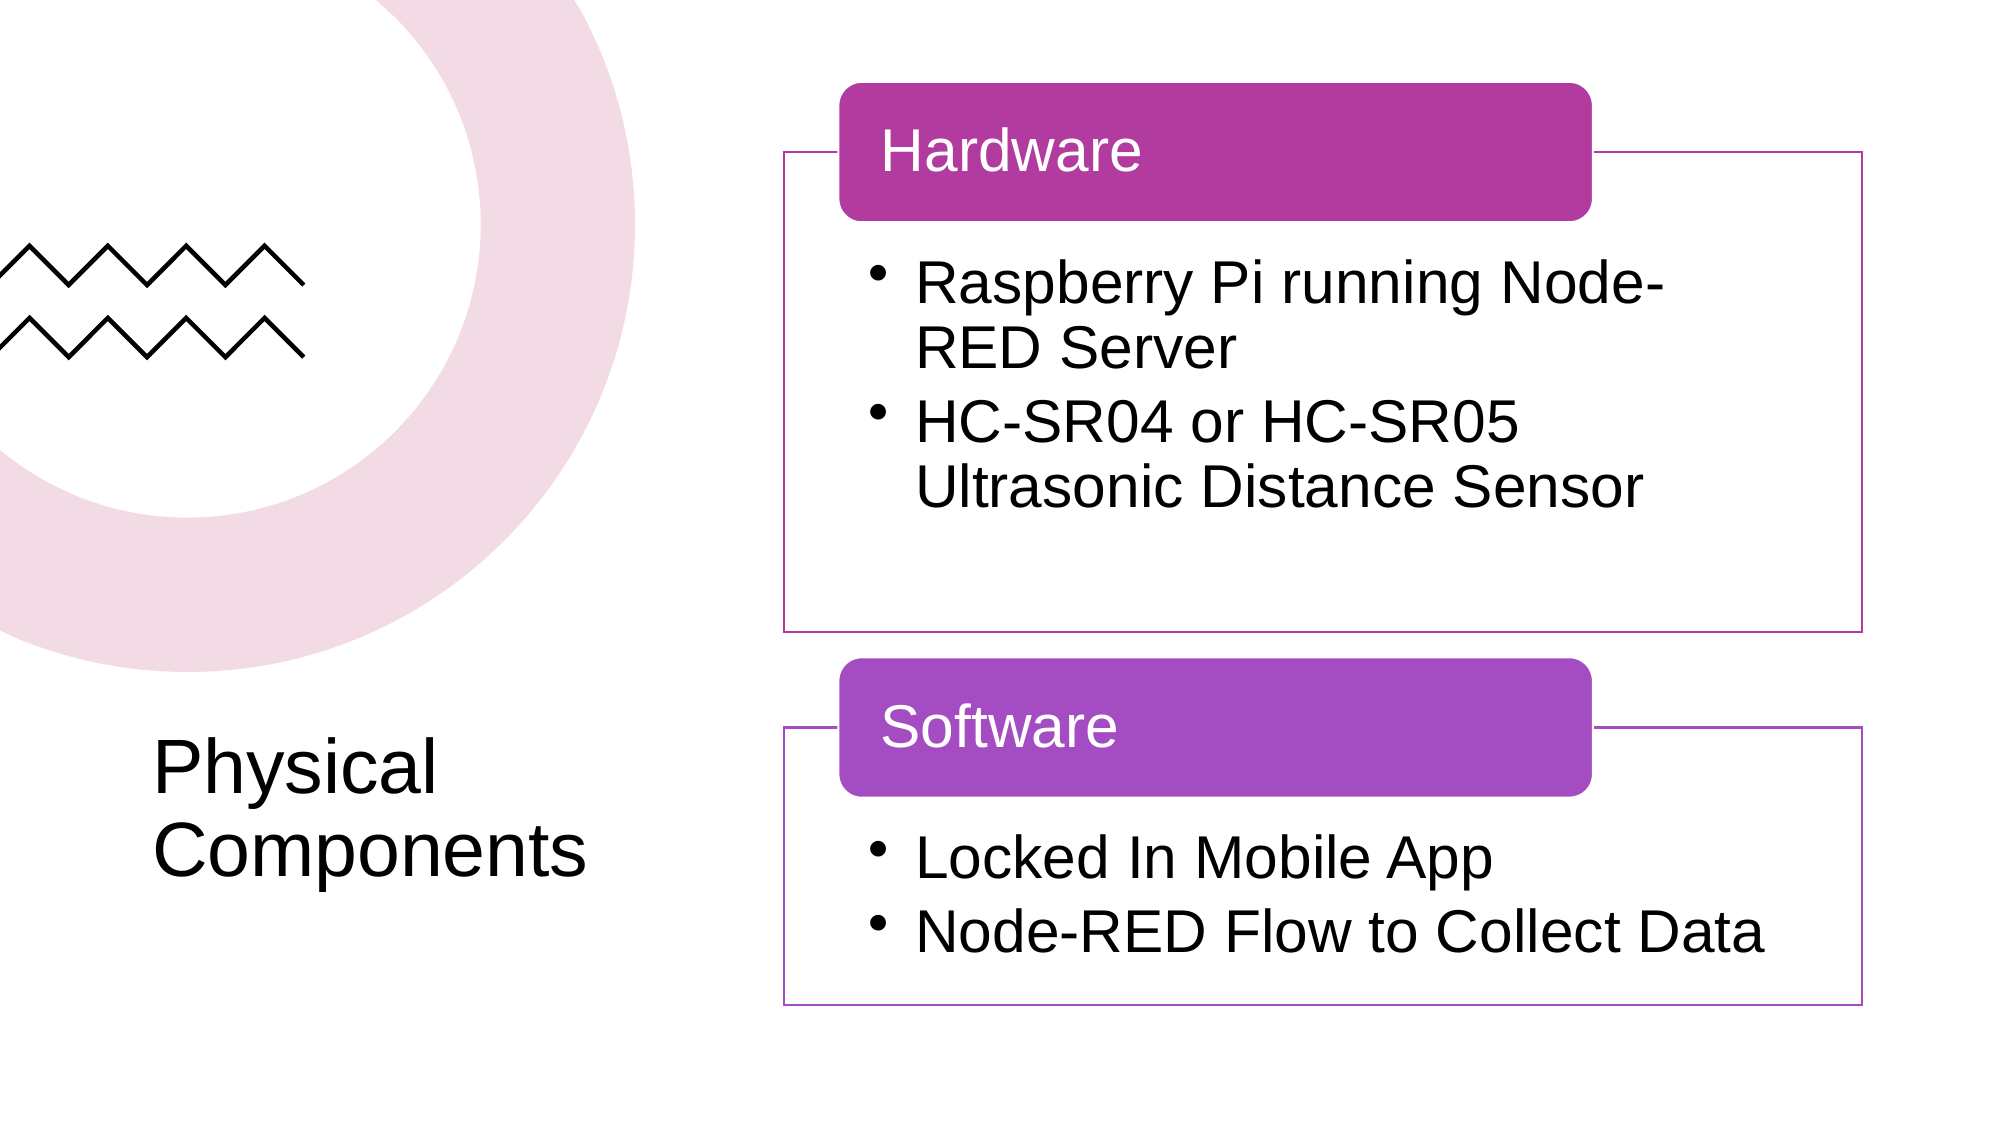

Raspberry Pi running Node-RED Server
HC-SR04 or HC-SR05 Ultrasonic Distance Sensor
Hardware
Locked In Mobile App
Node-RED Flow to Collect Data
Software

# Physical Components